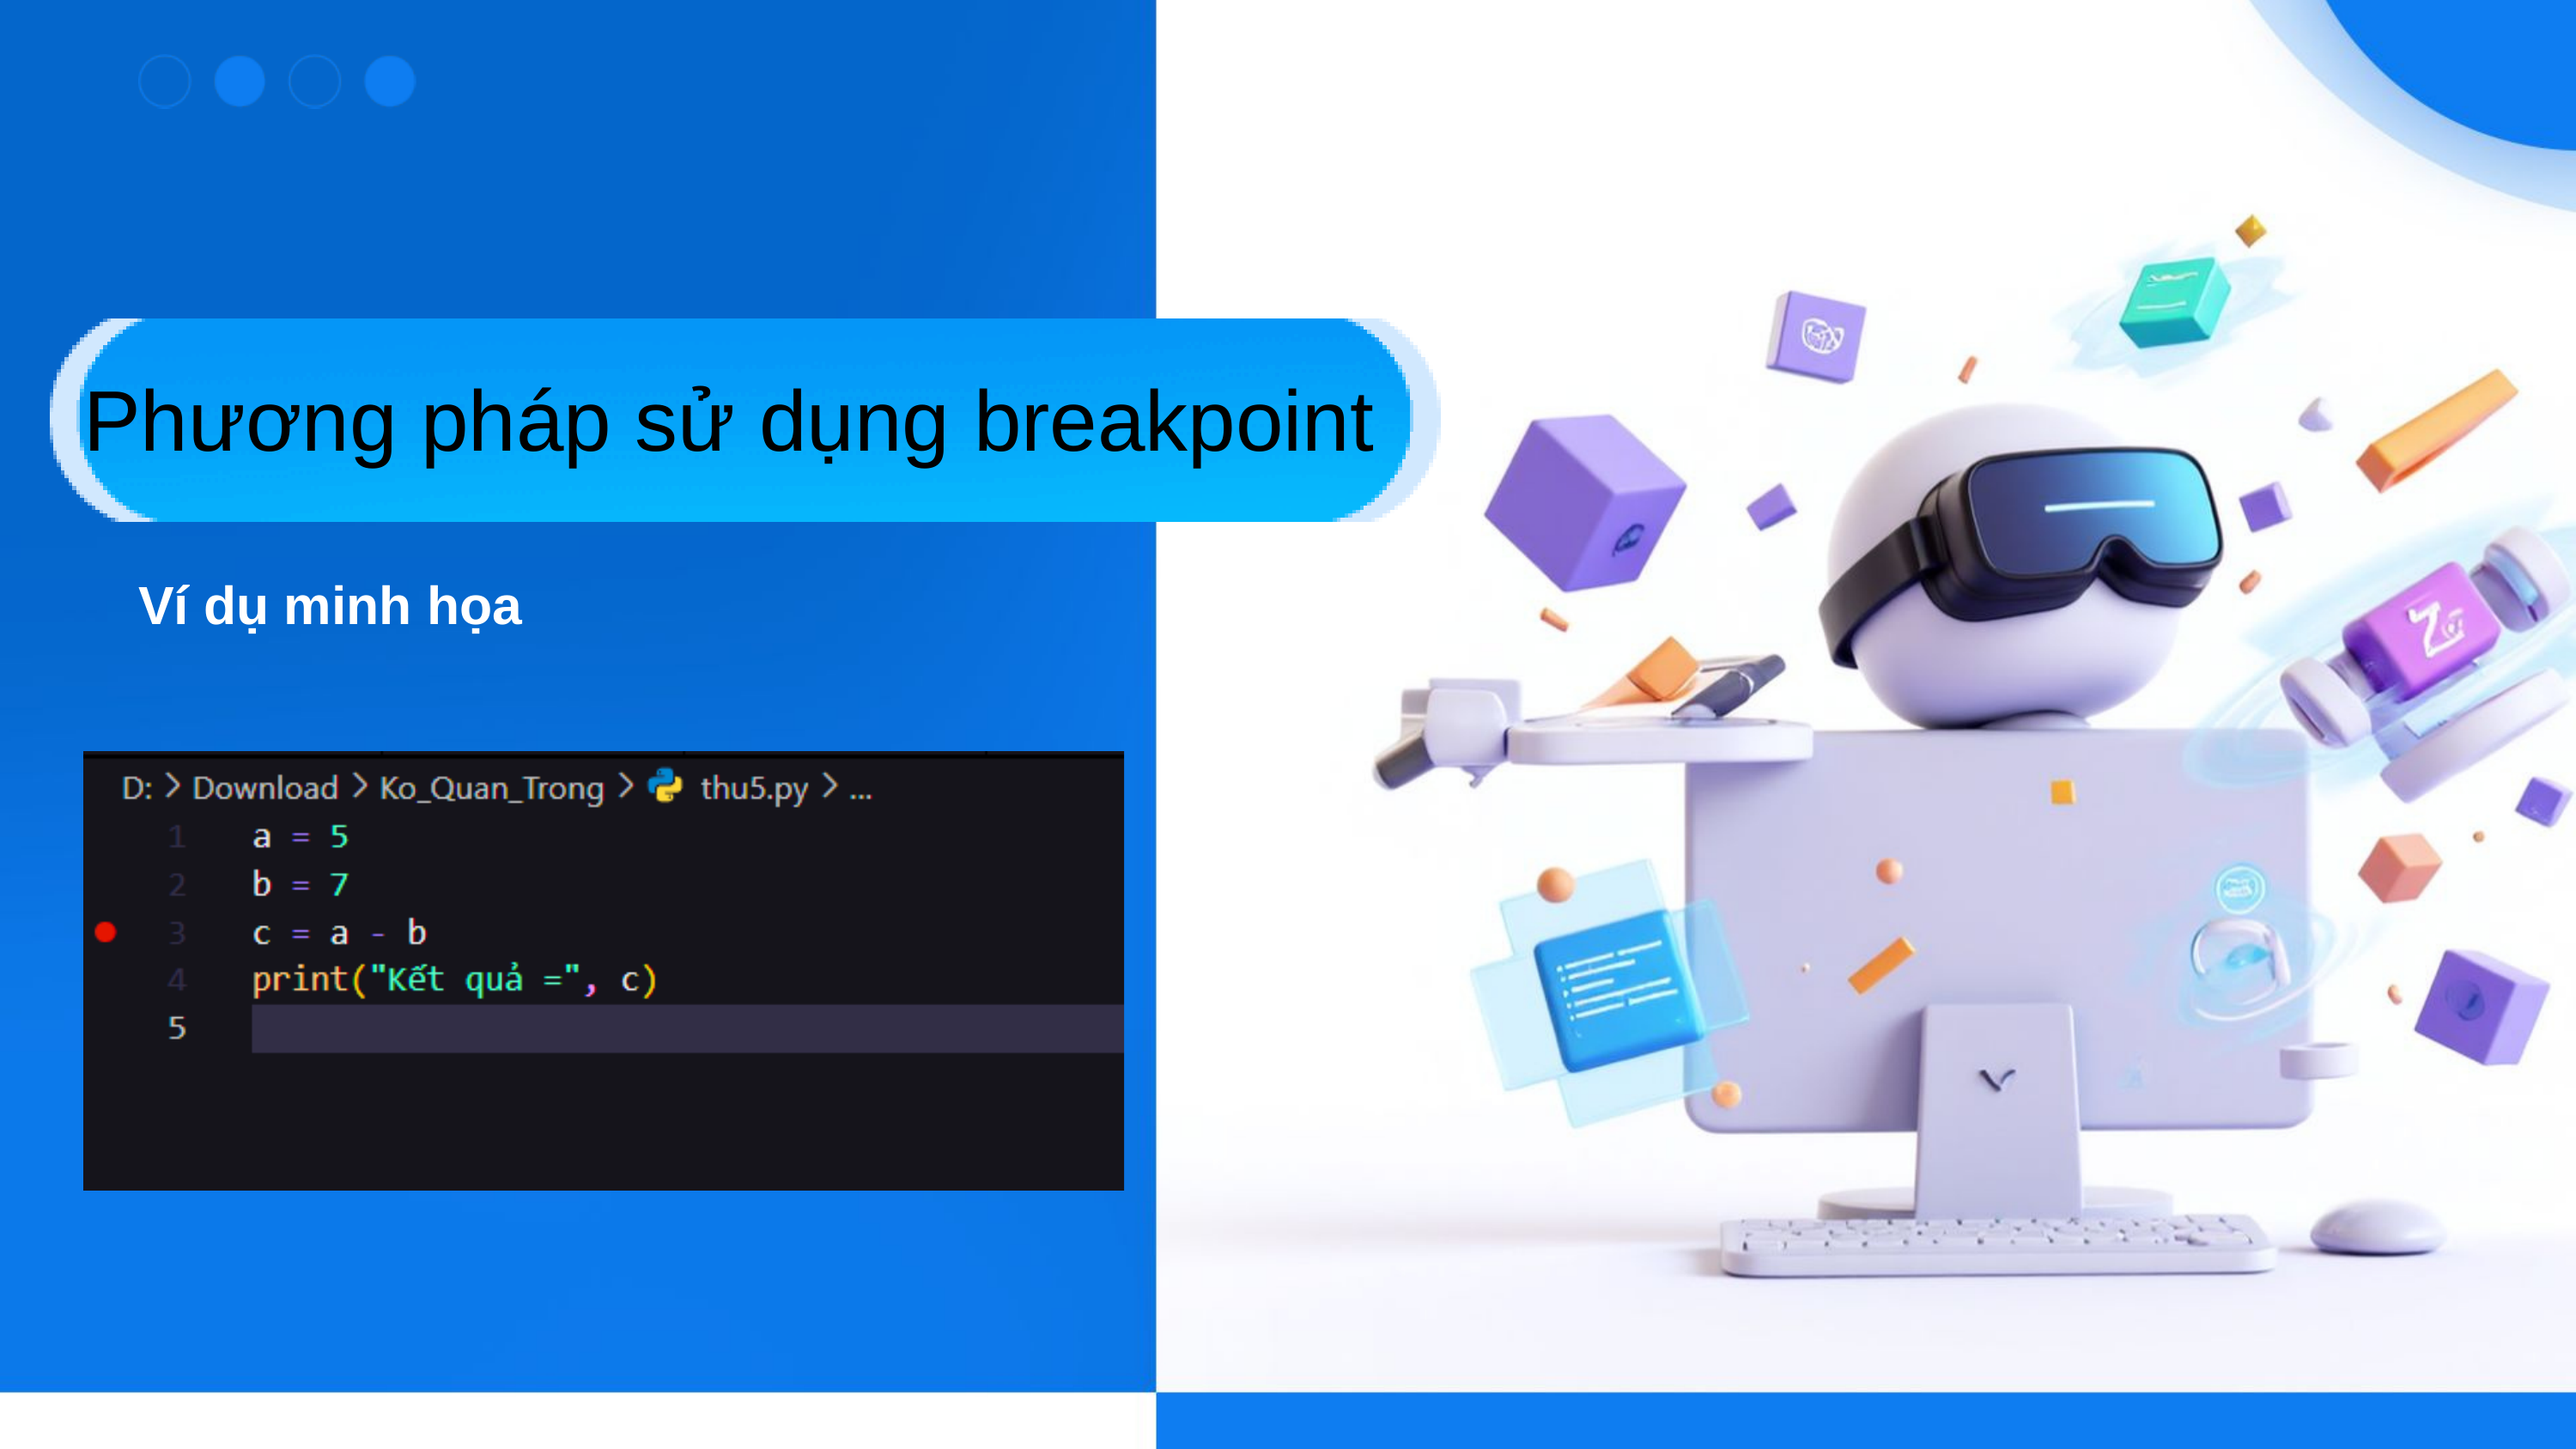

Phương pháp sử dụng breakpoint

Ví dụ minh họa